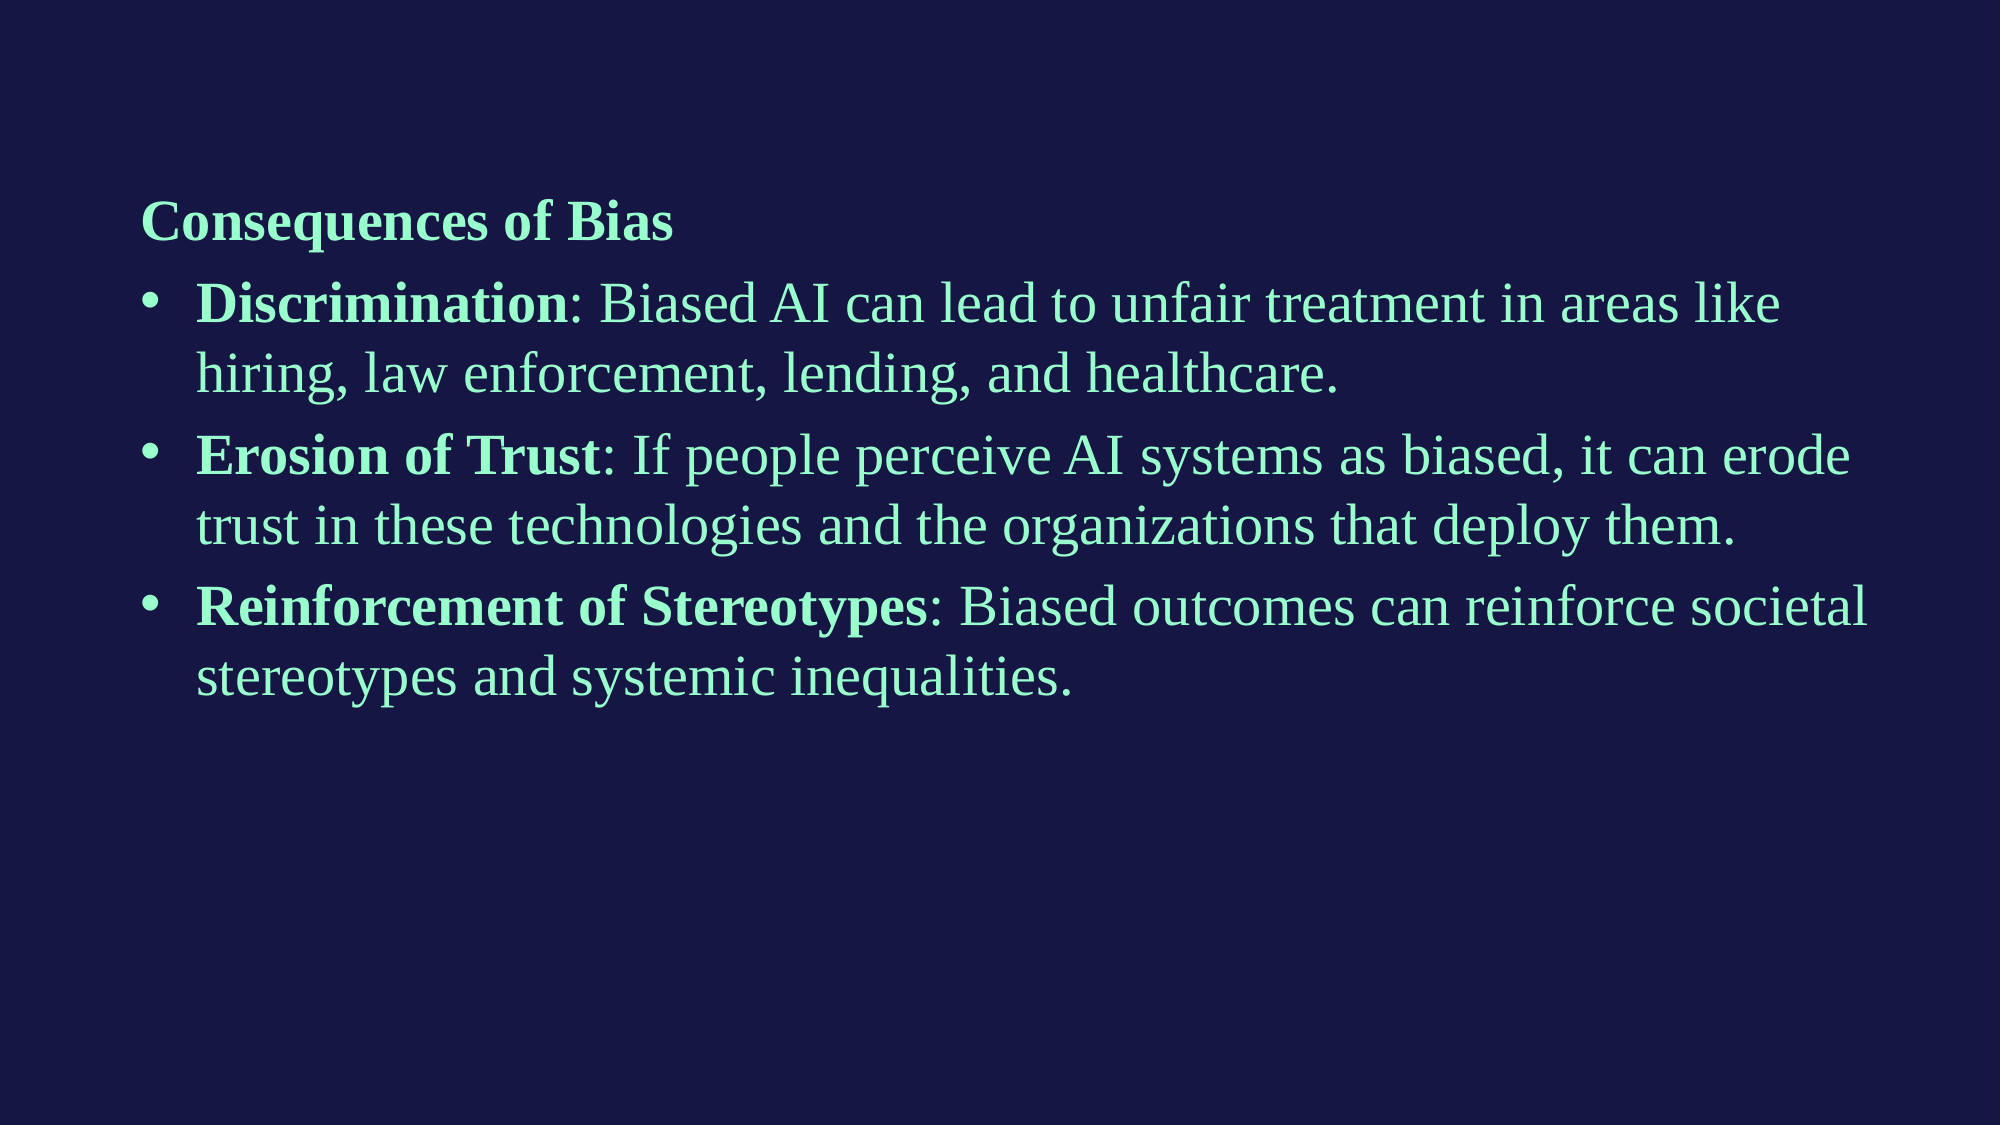

#
Consequences of Bias
Discrimination: Biased AI can lead to unfair treatment in areas like hiring, law enforcement, lending, and healthcare.
Erosion of Trust: If people perceive AI systems as biased, it can erode trust in these technologies and the organizations that deploy them.
Reinforcement of Stereotypes: Biased outcomes can reinforce societal stereotypes and systemic inequalities.